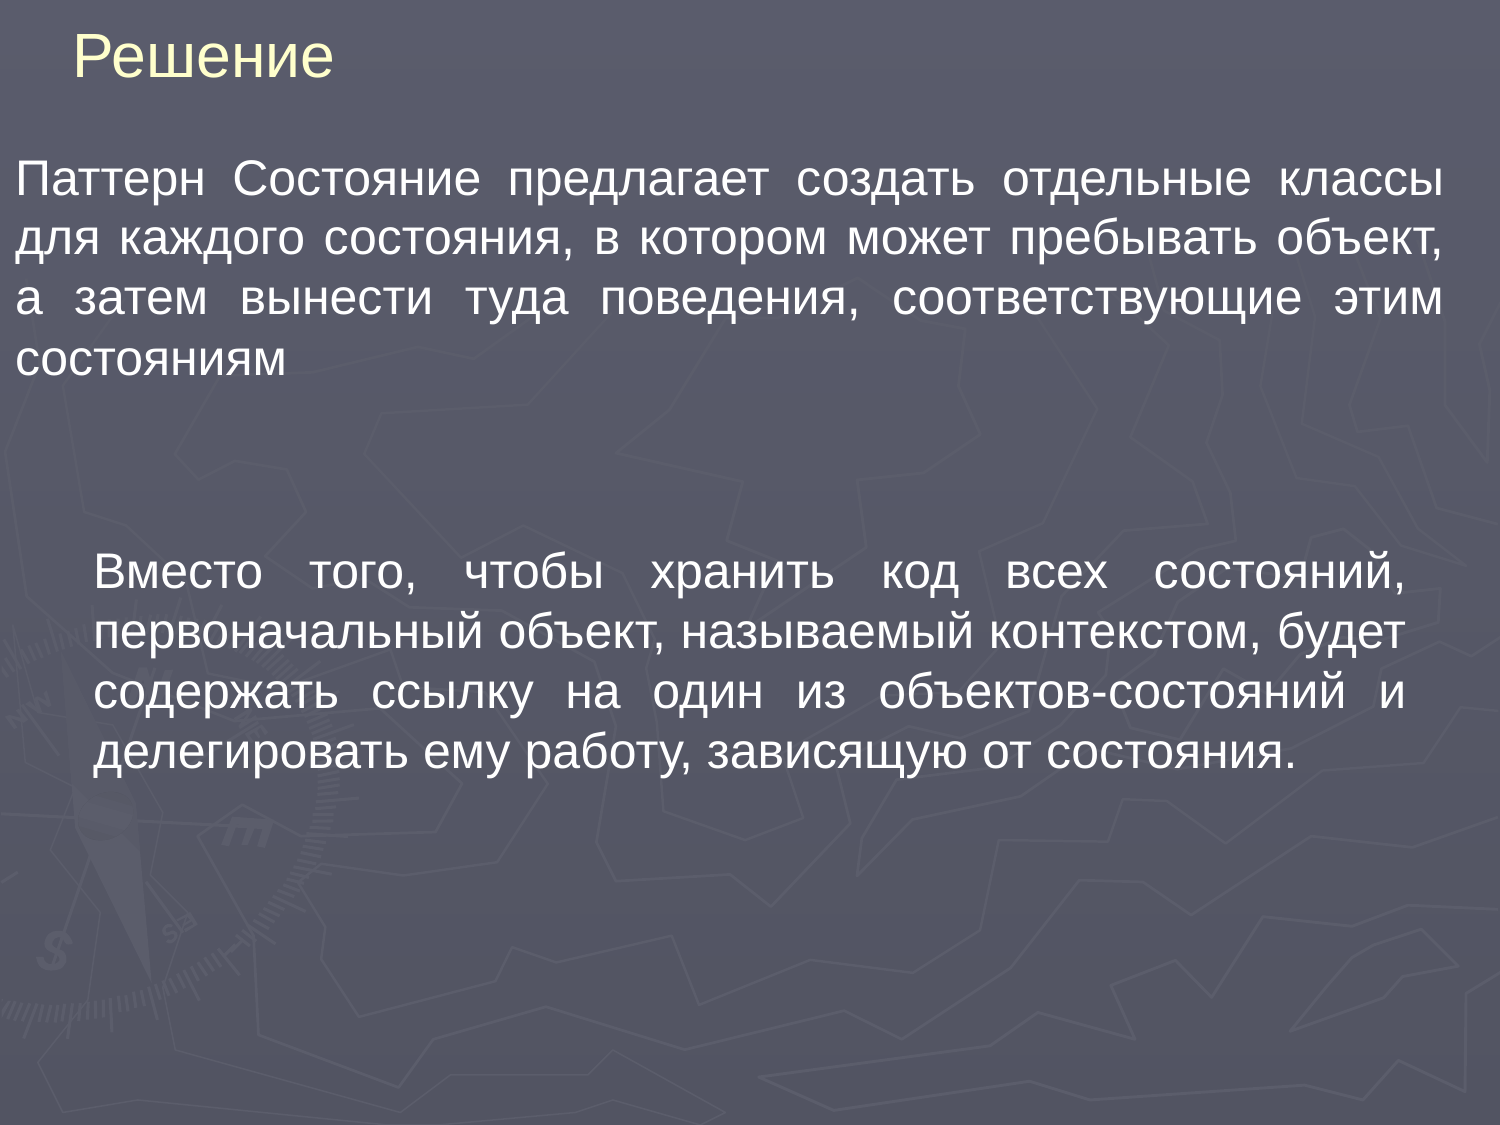

Решение
Паттерн Состояние предлагает создать отдельные классы для каждого состояния, в котором может пребывать объект, а затем вынести туда поведения, соответствующие этим состояниям
Вместо того, чтобы хранить код всех состояний, первоначальный объект, называемый контекстом, будет содержать ссылку на один из объектов-состояний и делегировать ему работу, зависящую от состояния.